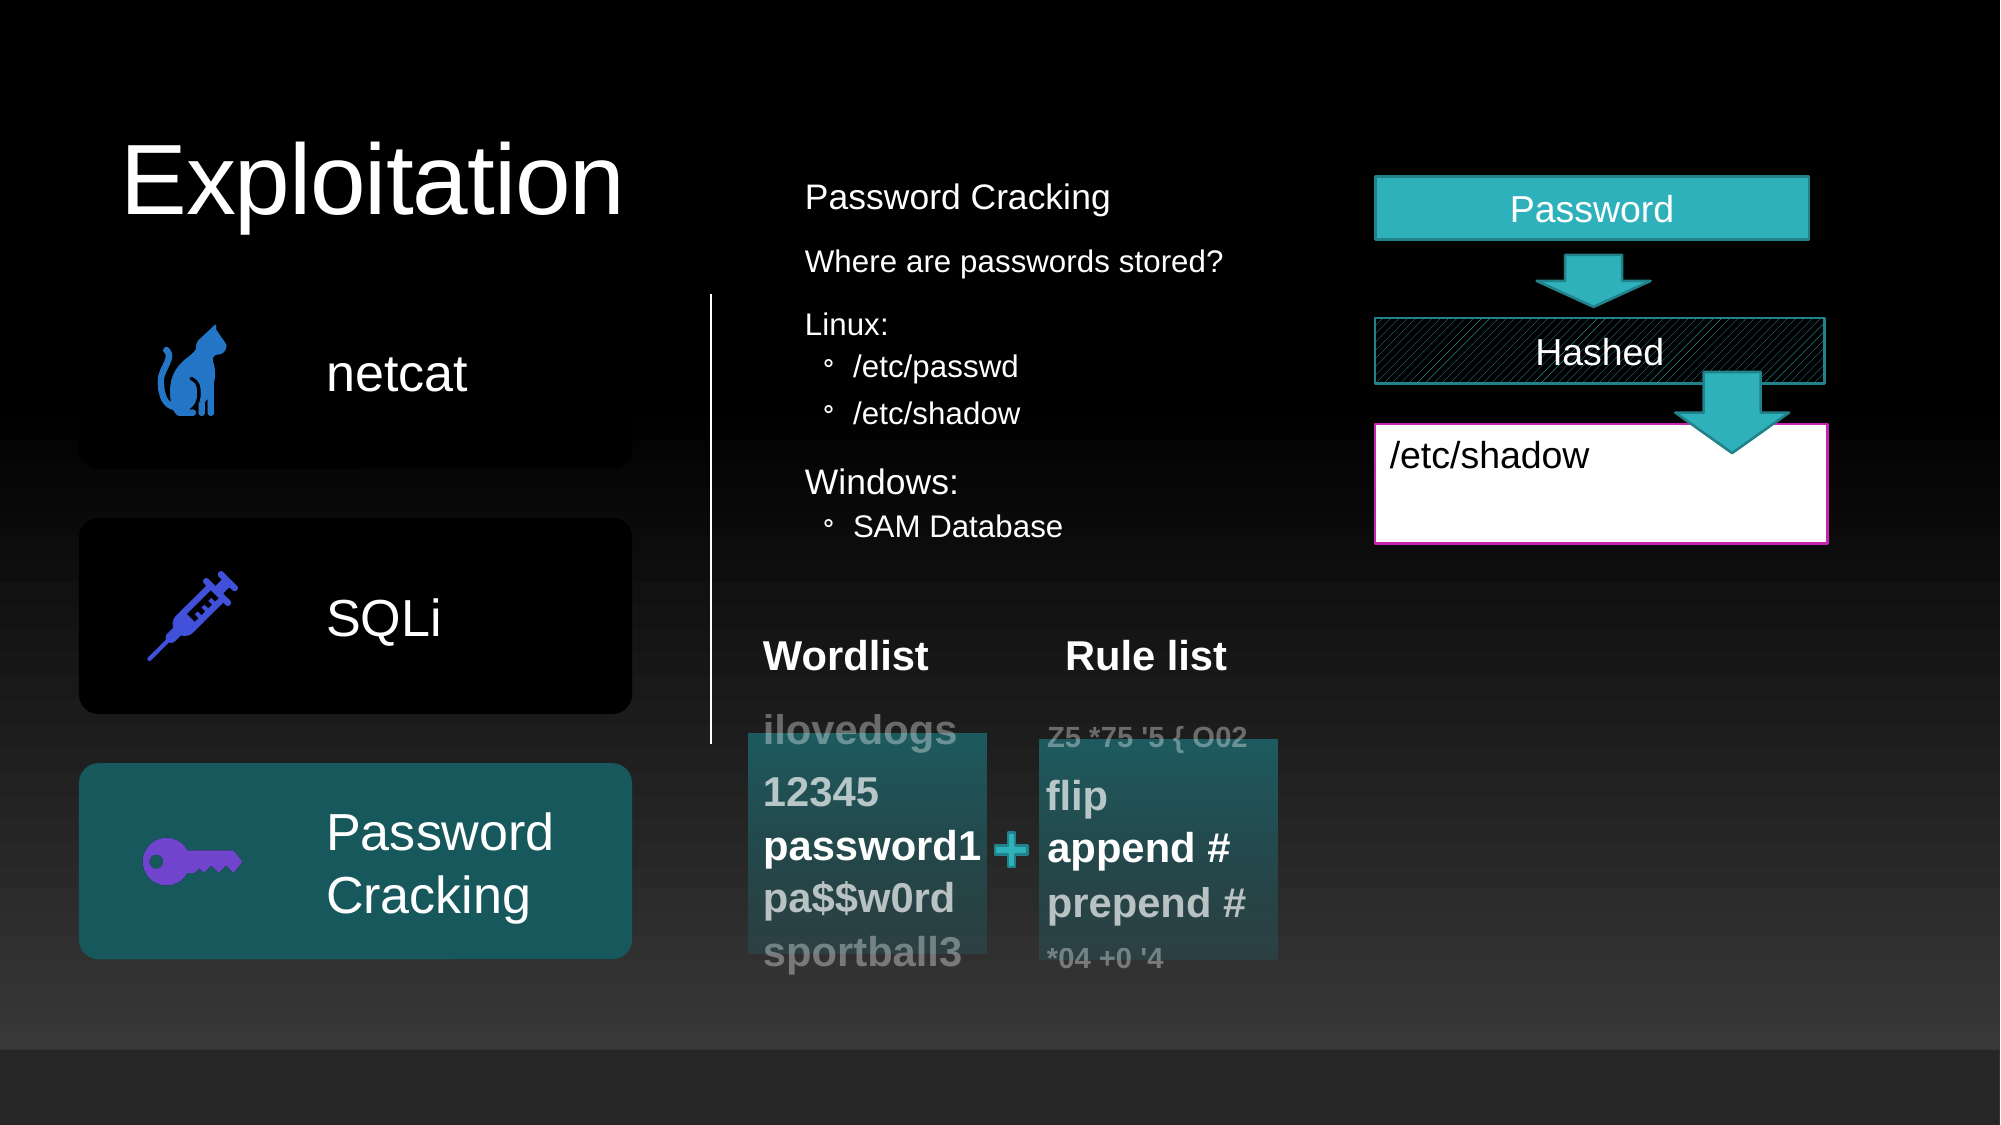

# Exploitation
Password Cracking
Where are passwords stored?
Linux:
/etc/passwd
/etc/shadow
Windows:
SAM Database

Password

netcat
SQLi
Password Cracking
Hashed

/etc/shadow
Wordlist
Rule list
ilovedogs
Z5 *75 '5 { O02

12345
flip
password1
append #

pa$$w0rd
prepend #
sportball3
*04 +0 '4